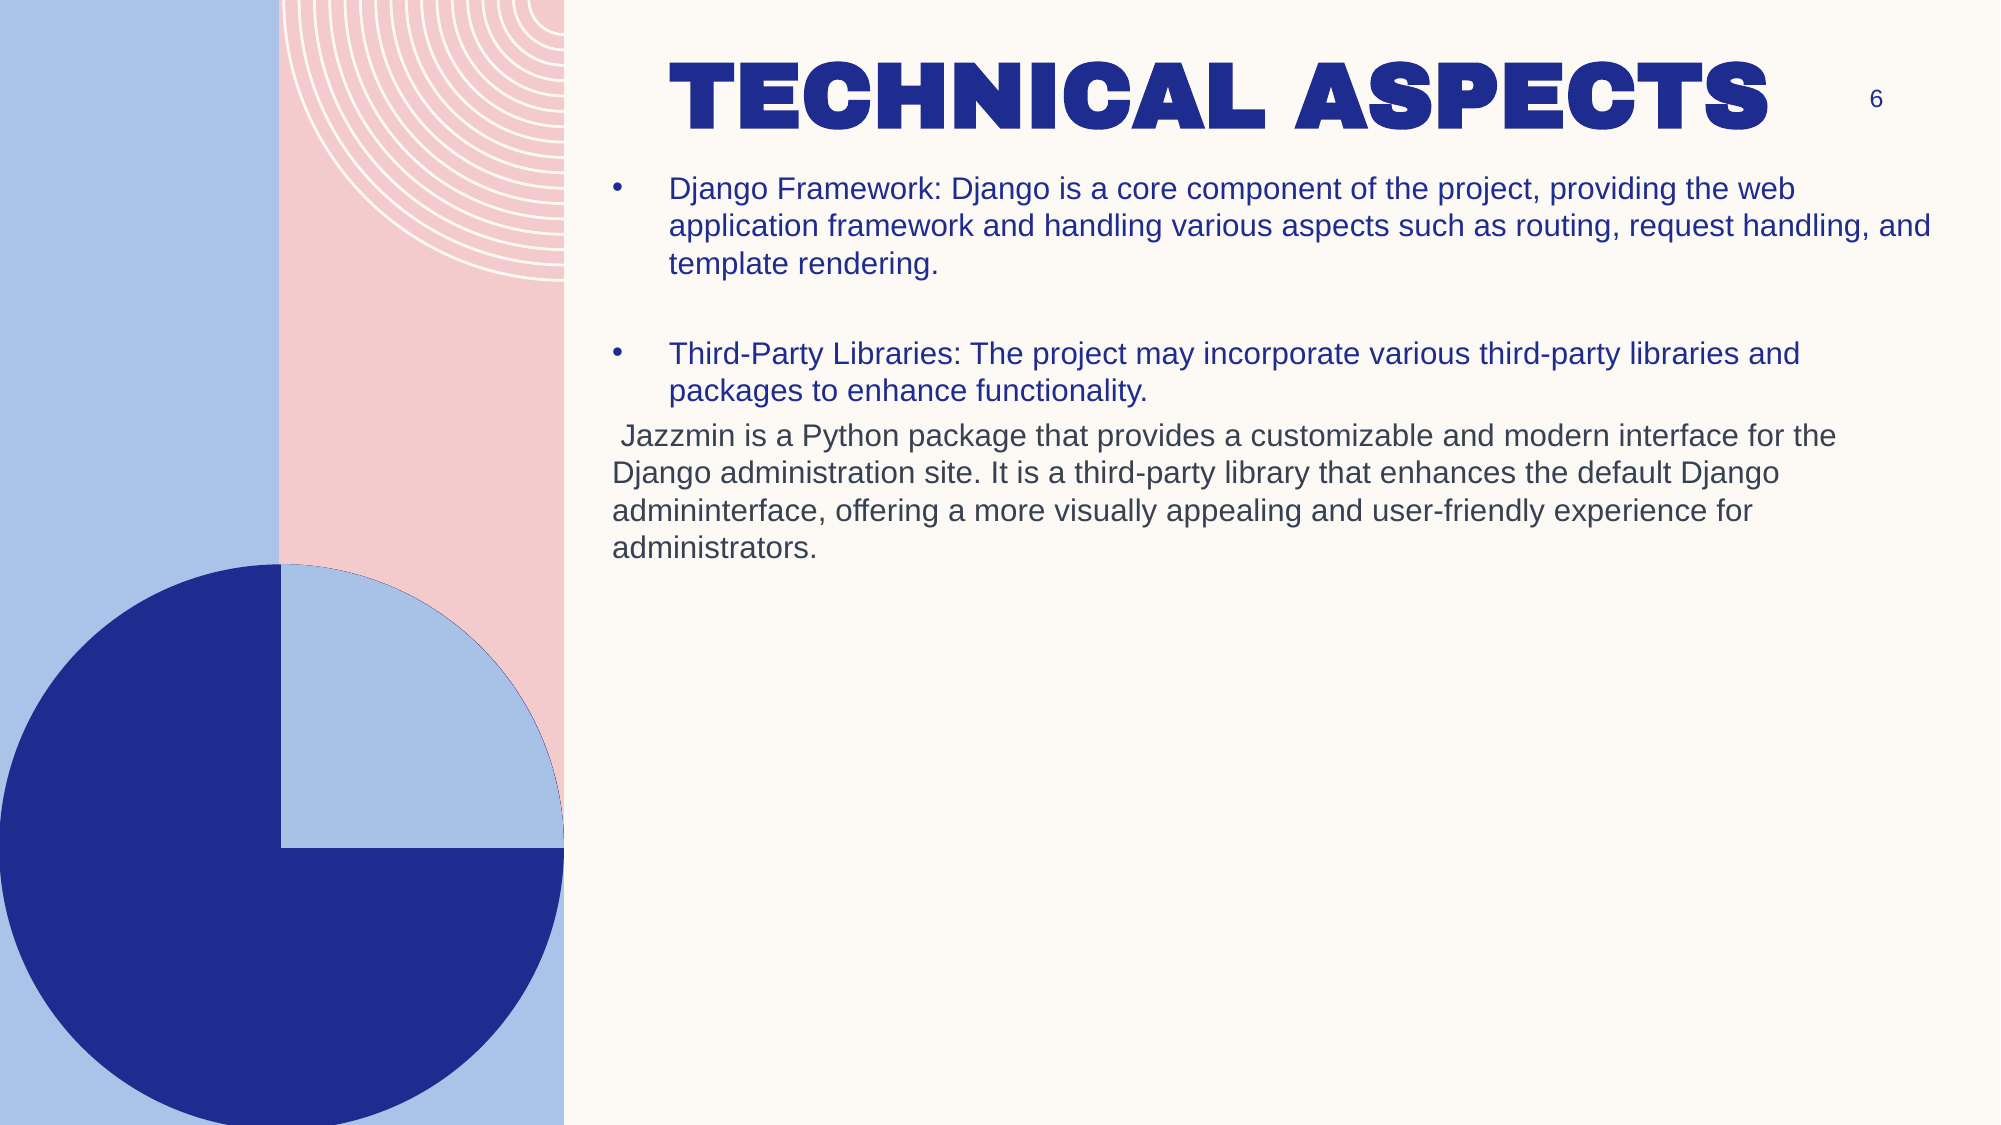

# Technical aspects
6
Django Framework: Django is a core component of the project, providing the web application framework and handling various aspects such as routing, request handling, and template rendering.

Third-Party Libraries: The project may incorporate various third-party libraries and packages to enhance functionality.
 Jazzmin is a Python package that provides a customizable and modern interface for the Django administration site. It is a third-party library that enhances the default Django admininterface, offering a more visually appealing and user-friendly experience for administrators.